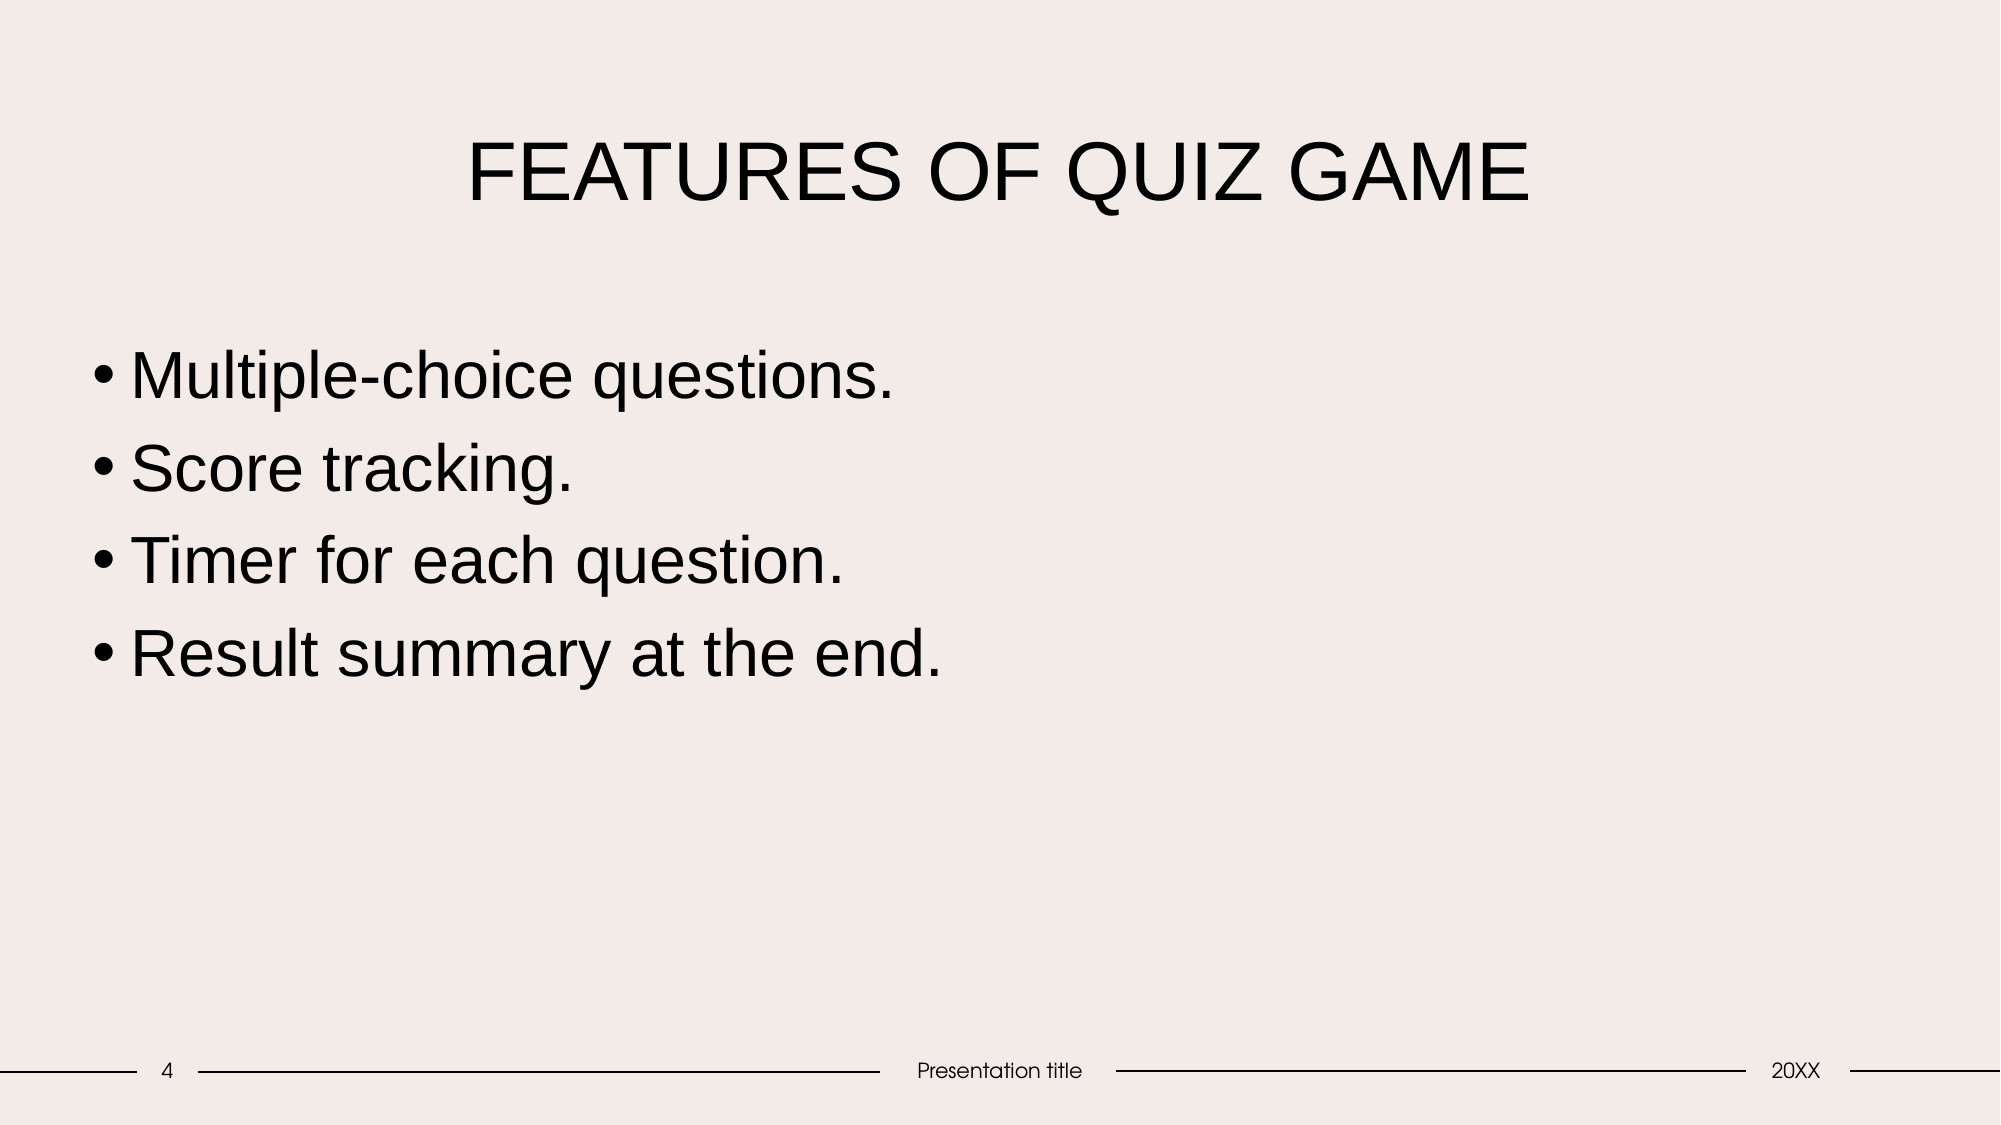

# FEATURES OF QUIZ GAME
Multiple-choice questions.
Score tracking.
Timer for each question.
Result summary at the end.

4
Presentation title
20XX